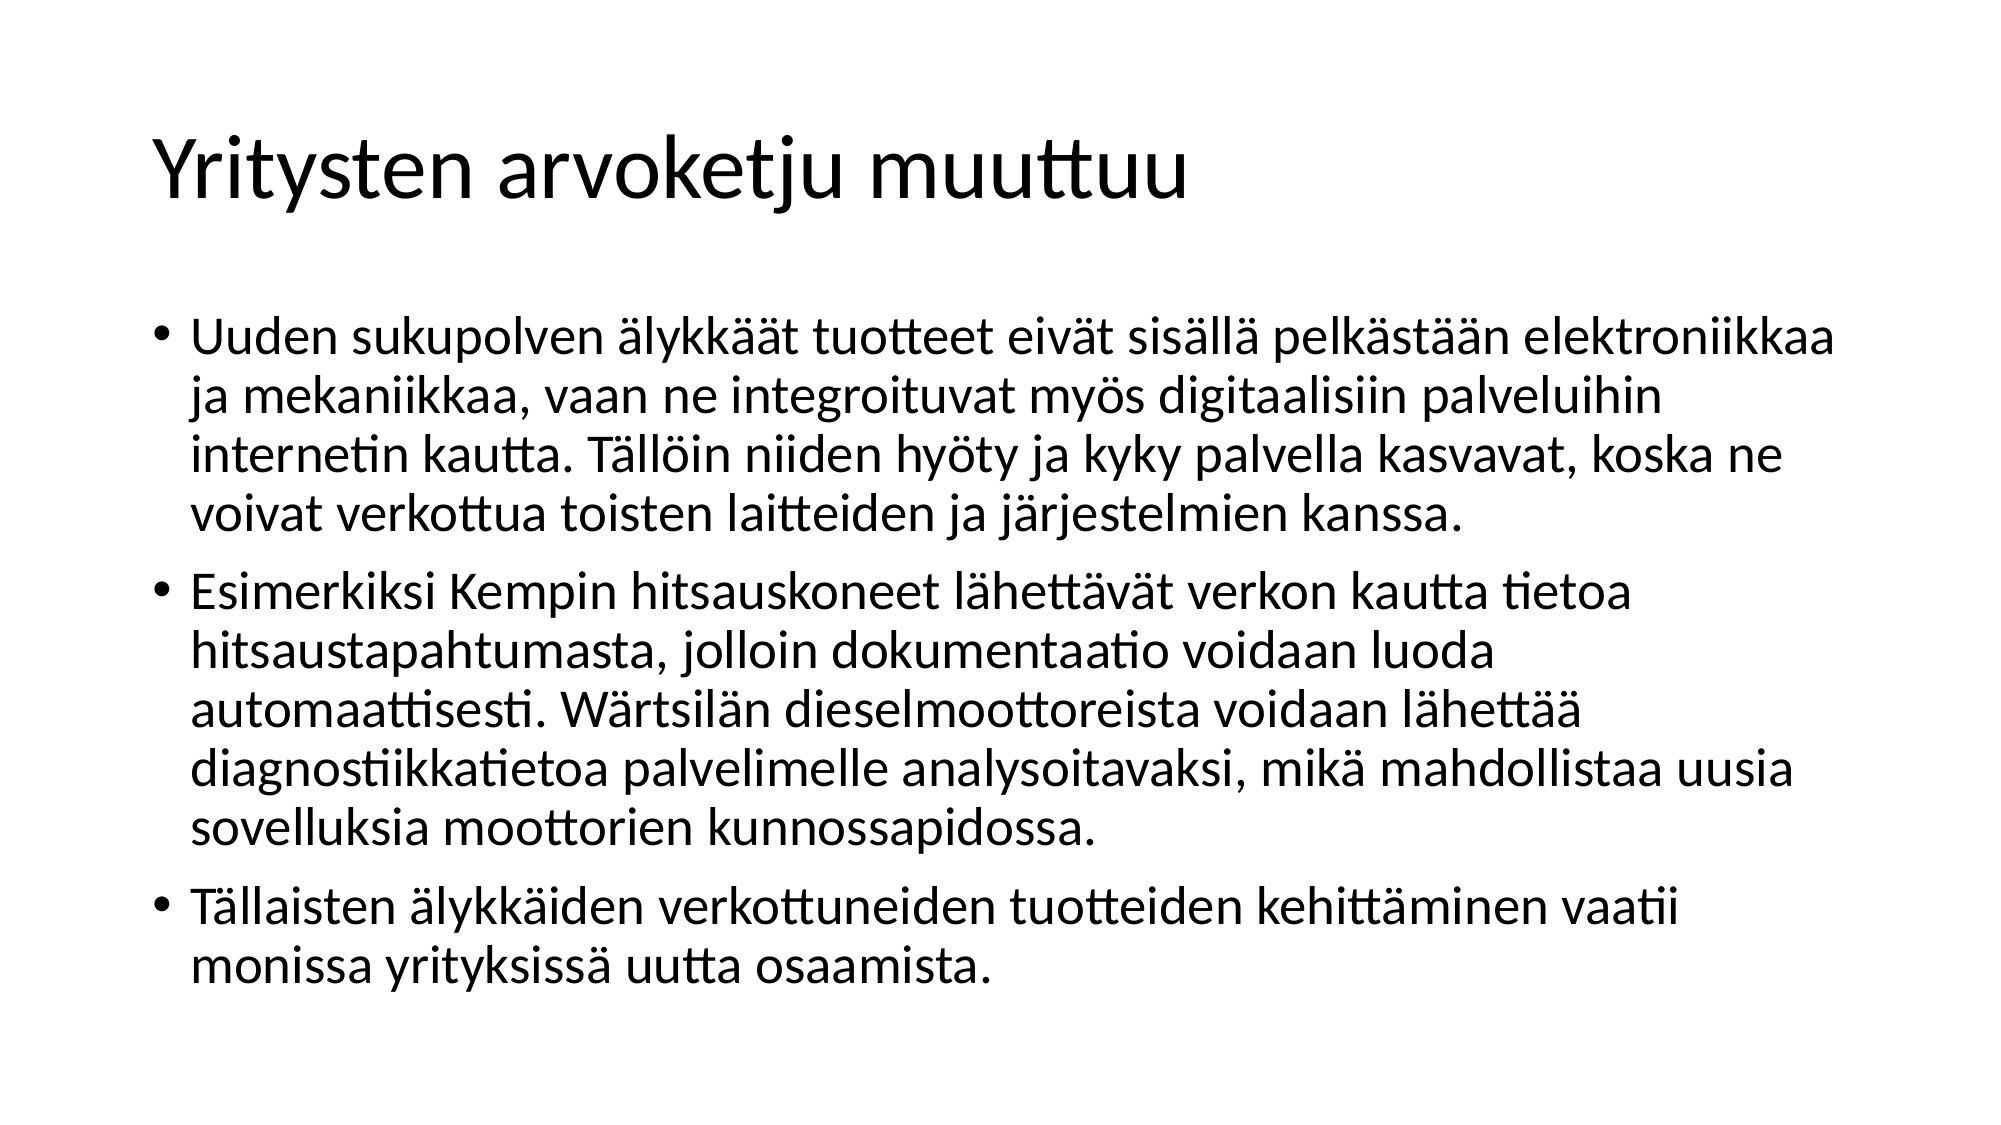

# Yritysten arvoketju muuttuu
Uuden sukupolven älykkäät tuotteet eivät sisällä pelkästään elektroniikkaa ja mekaniikkaa, vaan ne integroituvat myös digitaalisiin palveluihin internetin kautta. Tällöin niiden hyöty ja kyky palvella kasvavat, koska ne voivat verkottua toisten laitteiden ja järjestelmien kanssa.
Esimerkiksi Kempin hitsauskoneet lähettävät verkon kautta tietoa hitsaustapahtumasta, jolloin dokumentaatio voidaan luoda automaattisesti. Wärtsilän dieselmoottoreista voidaan lähettää diagnostiikkatietoa palvelimelle analysoitavaksi, mikä mahdollistaa uusia sovelluksia moottorien kunnossapidossa.
Tällaisten älykkäiden verkottuneiden tuotteiden kehittäminen vaatii monissa yrityksissä uutta osaamista.